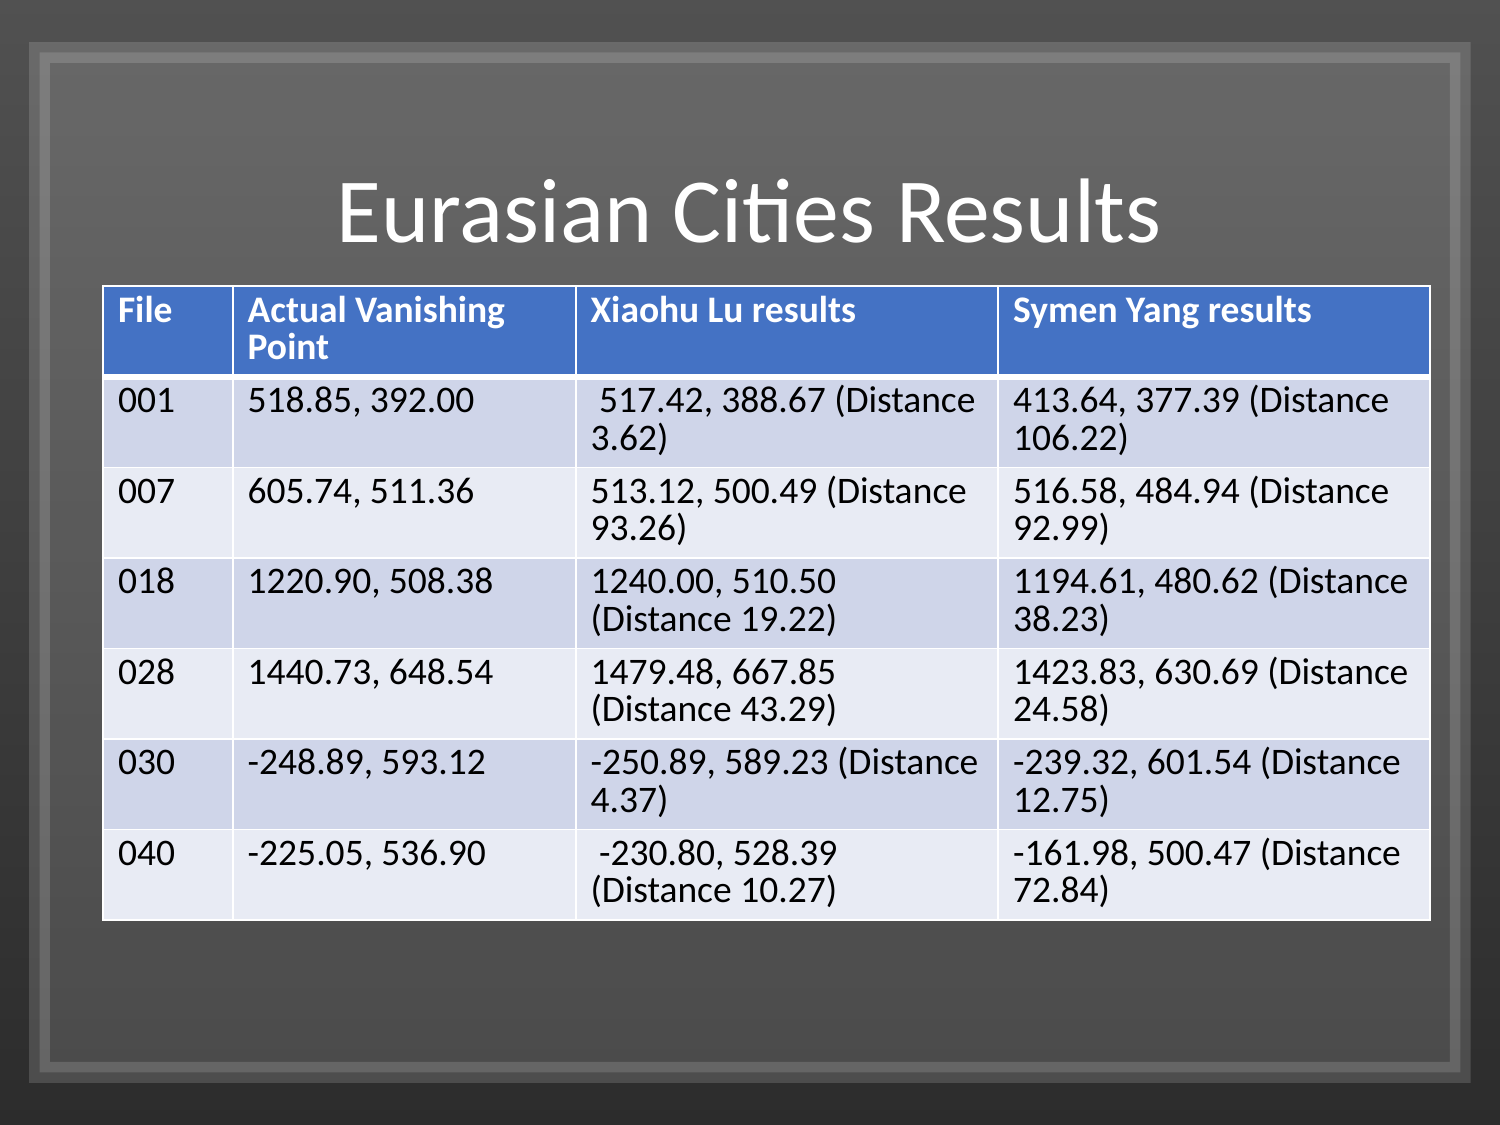

# Eurasian Cities Results
| File | Actual Vanishing Point | Xiaohu Lu results | Symen Yang results |
| --- | --- | --- | --- |
| 001 | 518.85, 392.00 | 517.42, 388.67 (Distance 3.62) | 413.64, 377.39 (Distance 106.22) |
| 007 | 605.74, 511.36 | 513.12, 500.49 (Distance 93.26) | 516.58, 484.94 (Distance 92.99) |
| 018 | 1220.90, 508.38 | 1240.00, 510.50 (Distance 19.22) | 1194.61, 480.62 (Distance 38.23) |
| 028 | 1440.73, 648.54 | 1479.48, 667.85 (Distance 43.29) | 1423.83, 630.69 (Distance 24.58) |
| 030 | -248.89, 593.12 | -250.89, 589.23 (Distance 4.37) | -239.32, 601.54 (Distance 12.75) |
| 040 | -225.05, 536.90 | -230.80, 528.39 (Distance 10.27) | -161.98, 500.47 (Distance 72.84) |